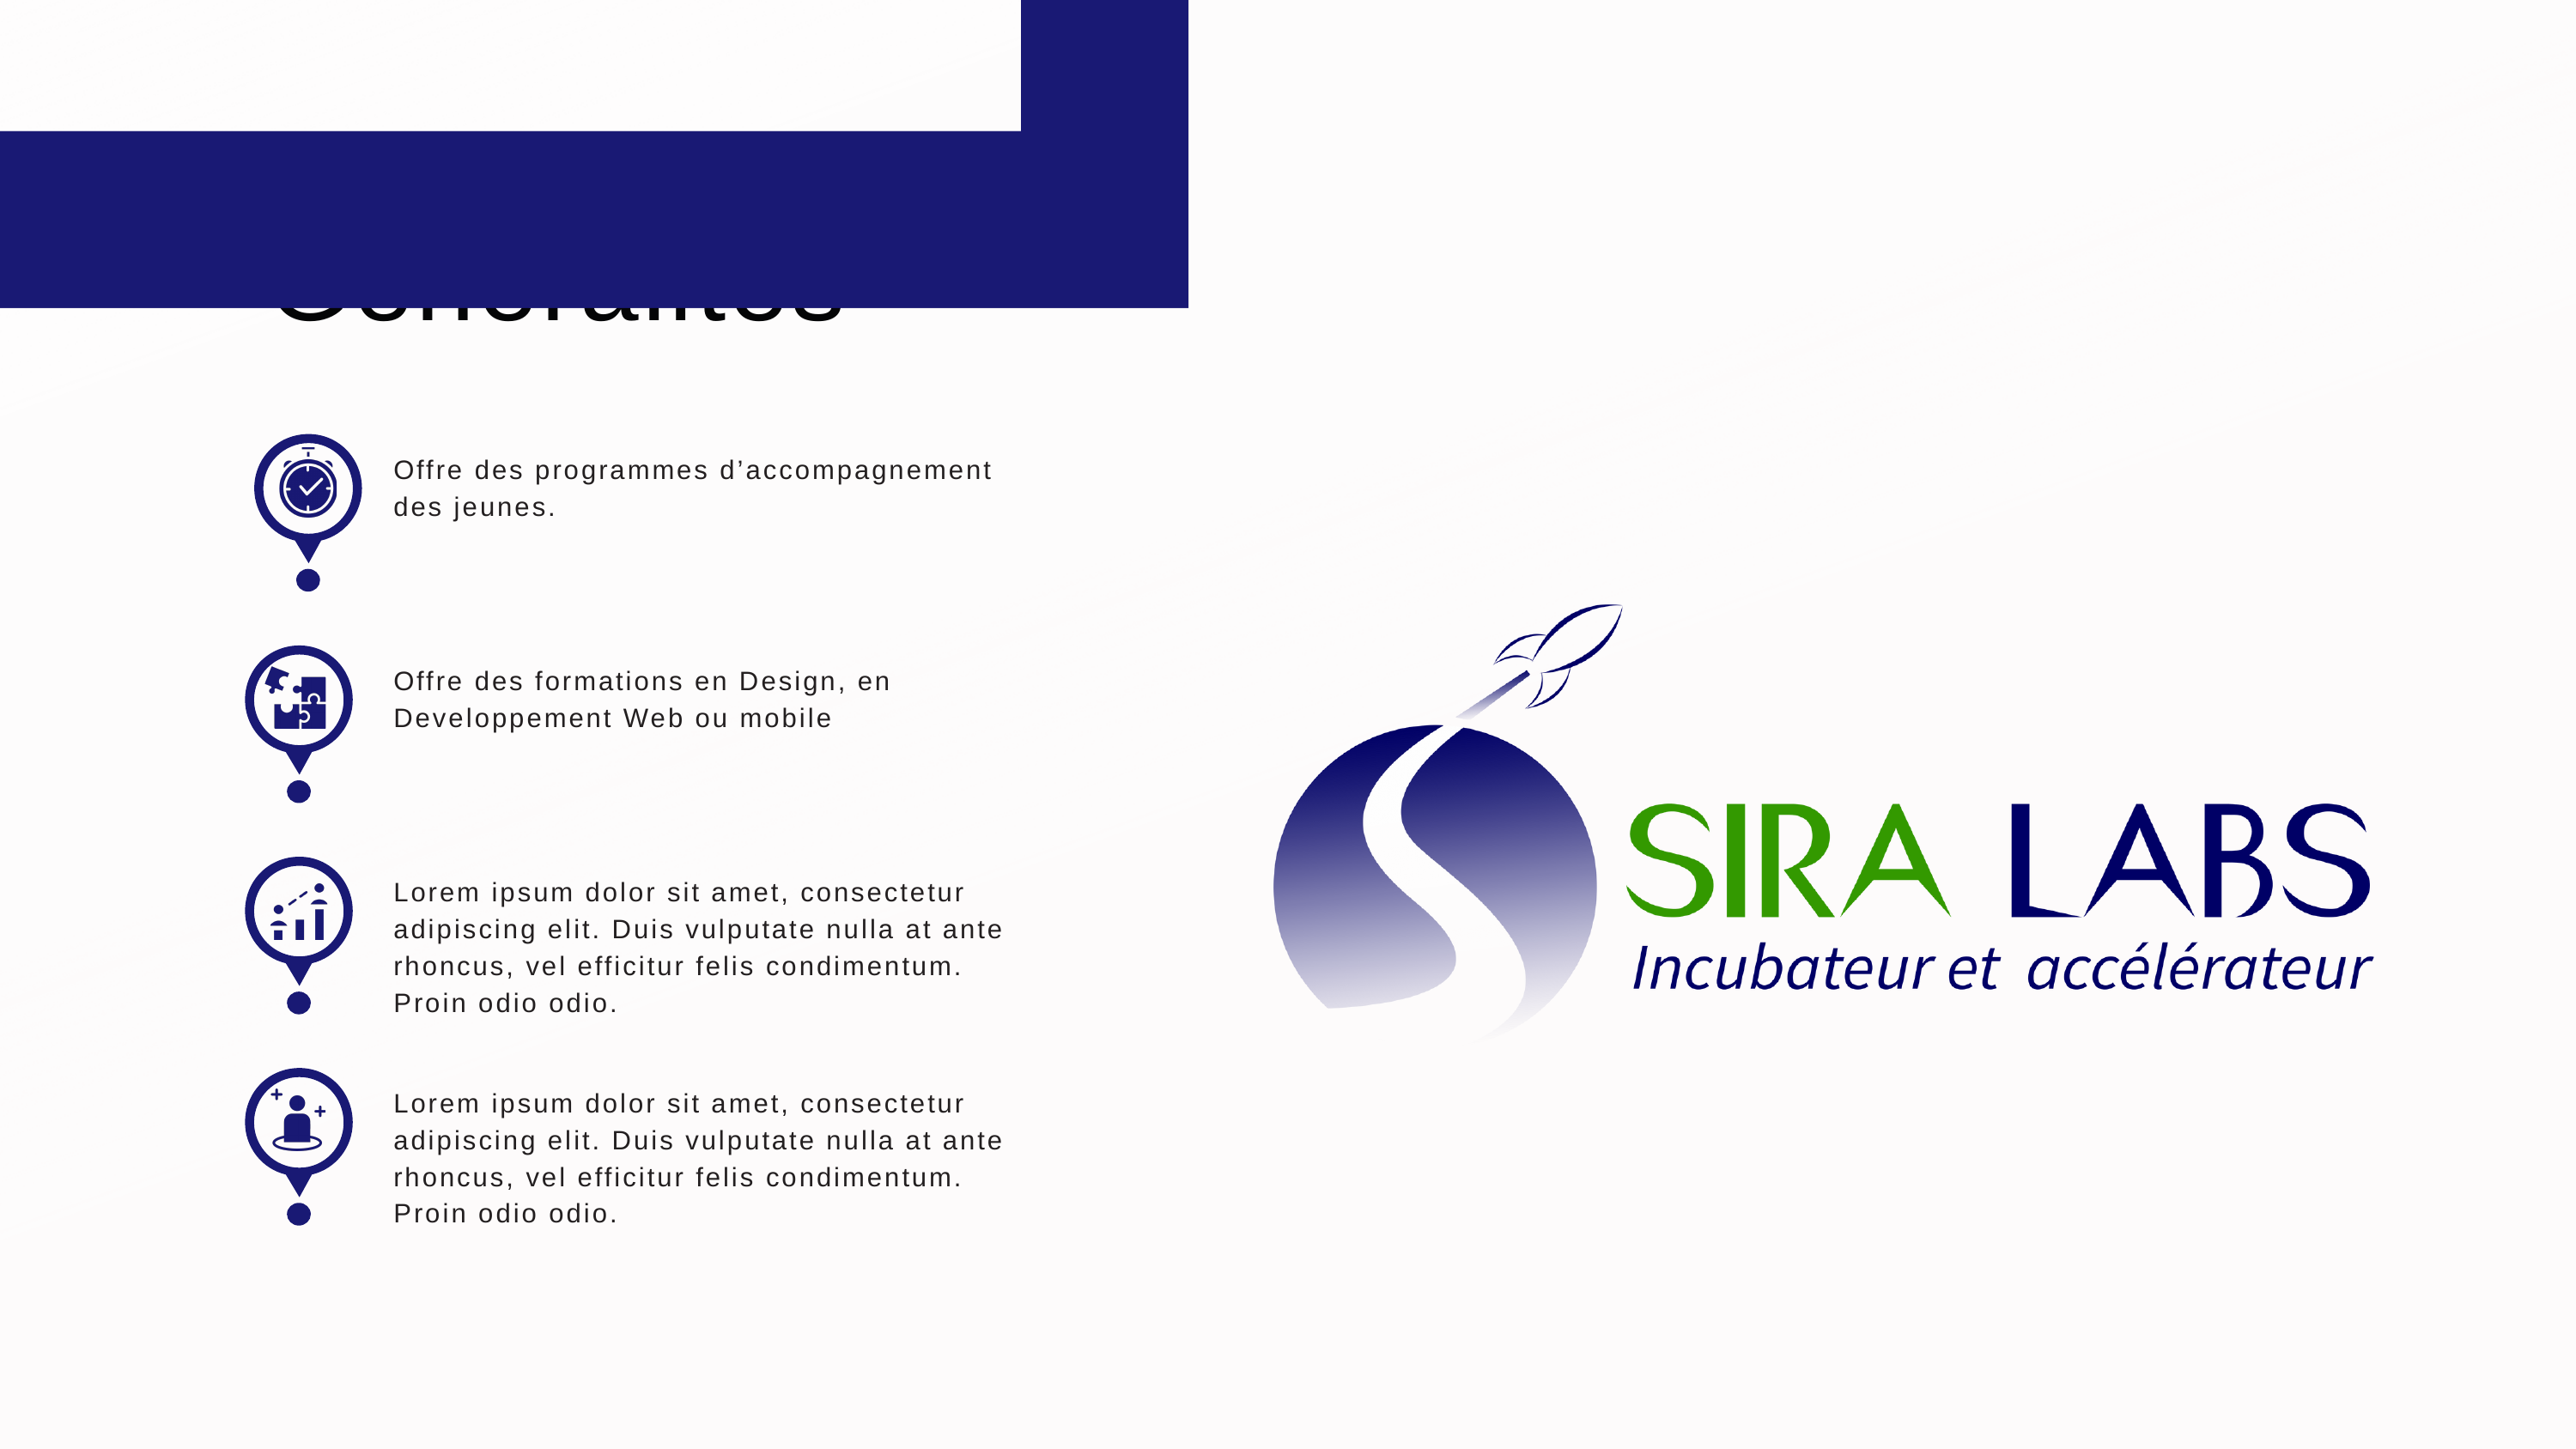

Généralités

Offre des programmes d’accompagnement des jeunes.

Offre des formations en Design, en Developpement Web ou mobile

Lorem ipsum dolor sit amet, consectetur adipiscing elit. Duis vulputate nulla at ante rhoncus, vel efficitur felis condimentum. Proin odio odio.

Lorem ipsum dolor sit amet, consectetur adipiscing elit. Duis vulputate nulla at ante rhoncus, vel efficitur felis condimentum. Proin odio odio.